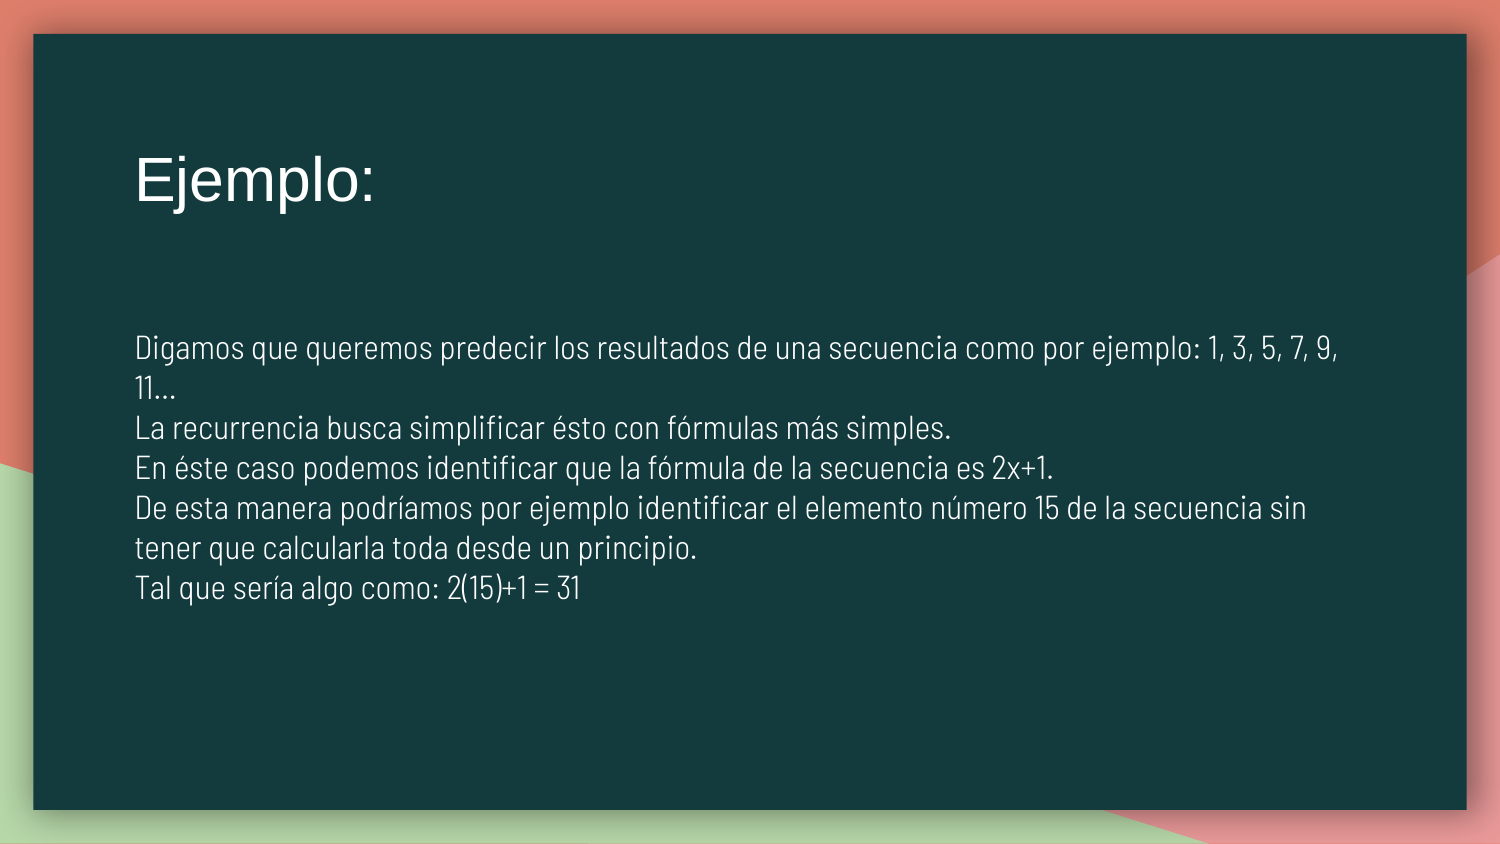

# Ejemplo:
Digamos que queremos predecir los resultados de una secuencia como por ejemplo: 1, 3, 5, 7, 9, 11…
La recurrencia busca simplificar ésto con fórmulas más simples.
En éste caso podemos identificar que la fórmula de la secuencia es 2x+1.
De esta manera podríamos por ejemplo identificar el elemento número 15 de la secuencia sin tener que calcularla toda desde un principio.
Tal que sería algo como: 2(15)+1 = 31